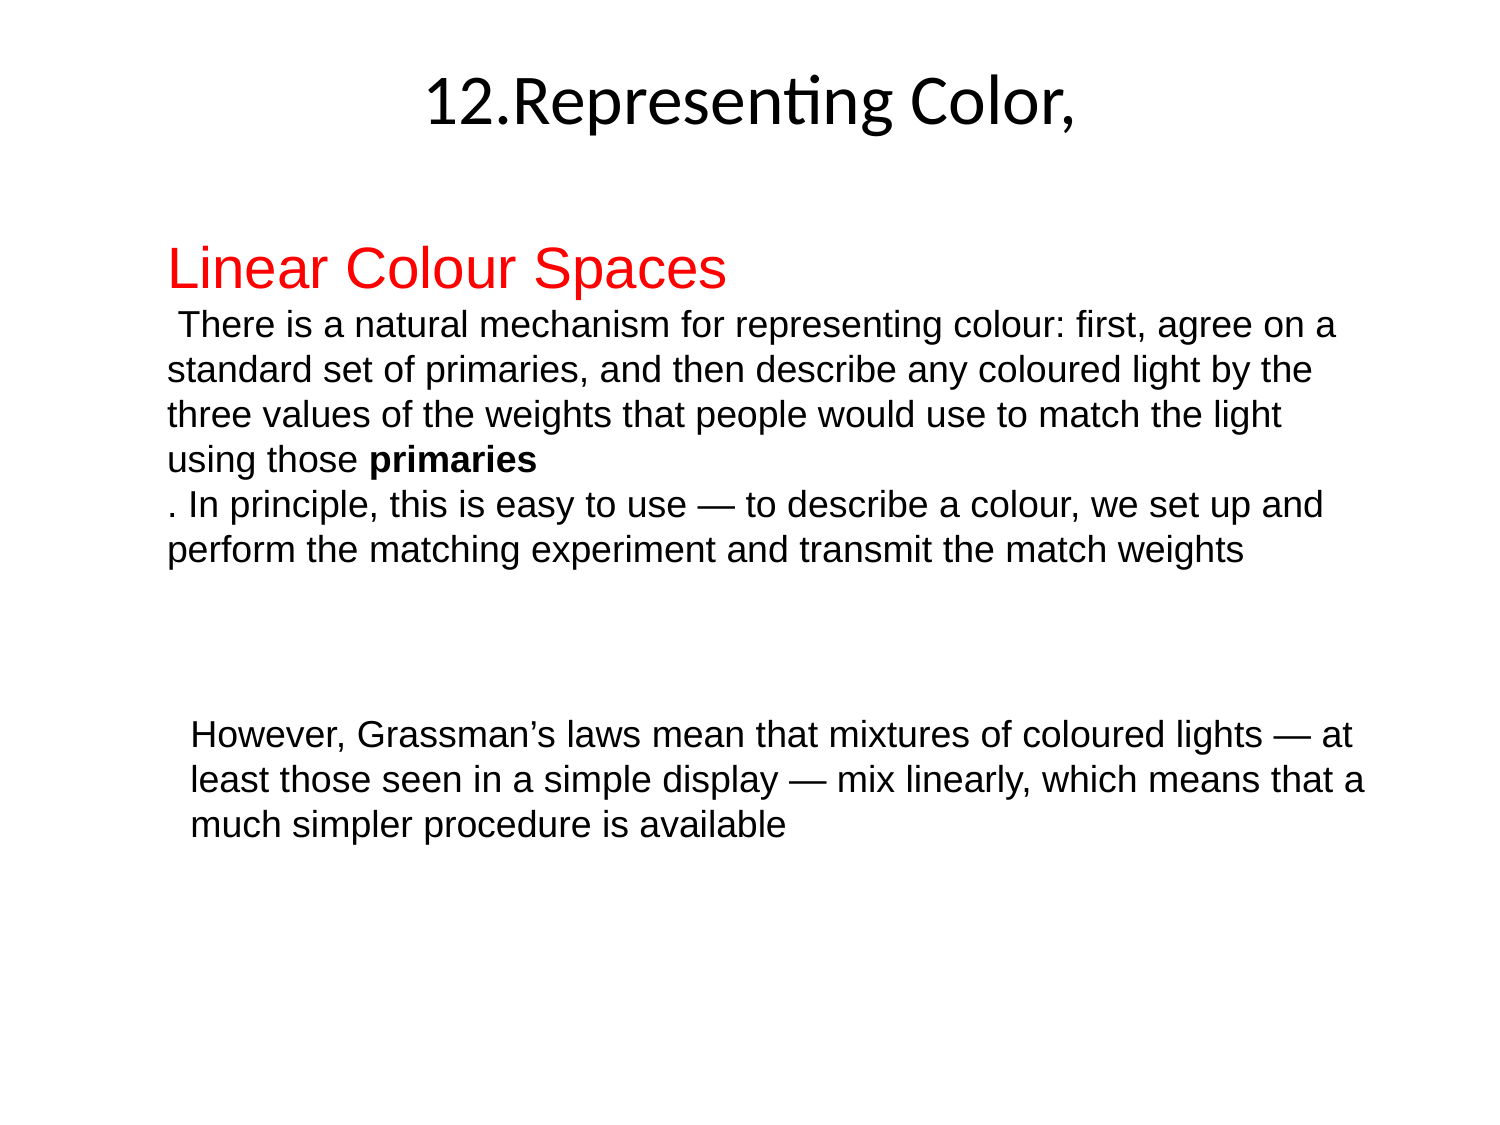

12.Representing Color,
Linear Colour Spaces
 There is a natural mechanism for representing colour: first, agree on a standard set of primaries, and then describe any coloured light by the three values of the weights that people would use to match the light using those primaries
. In principle, this is easy to use — to describe a colour, we set up and perform the matching experiment and transmit the match weights

However, Grassman’s laws mean that mixtures of coloured lights — at least those seen in a simple display — mix linearly, which means that a much simpler procedure is available